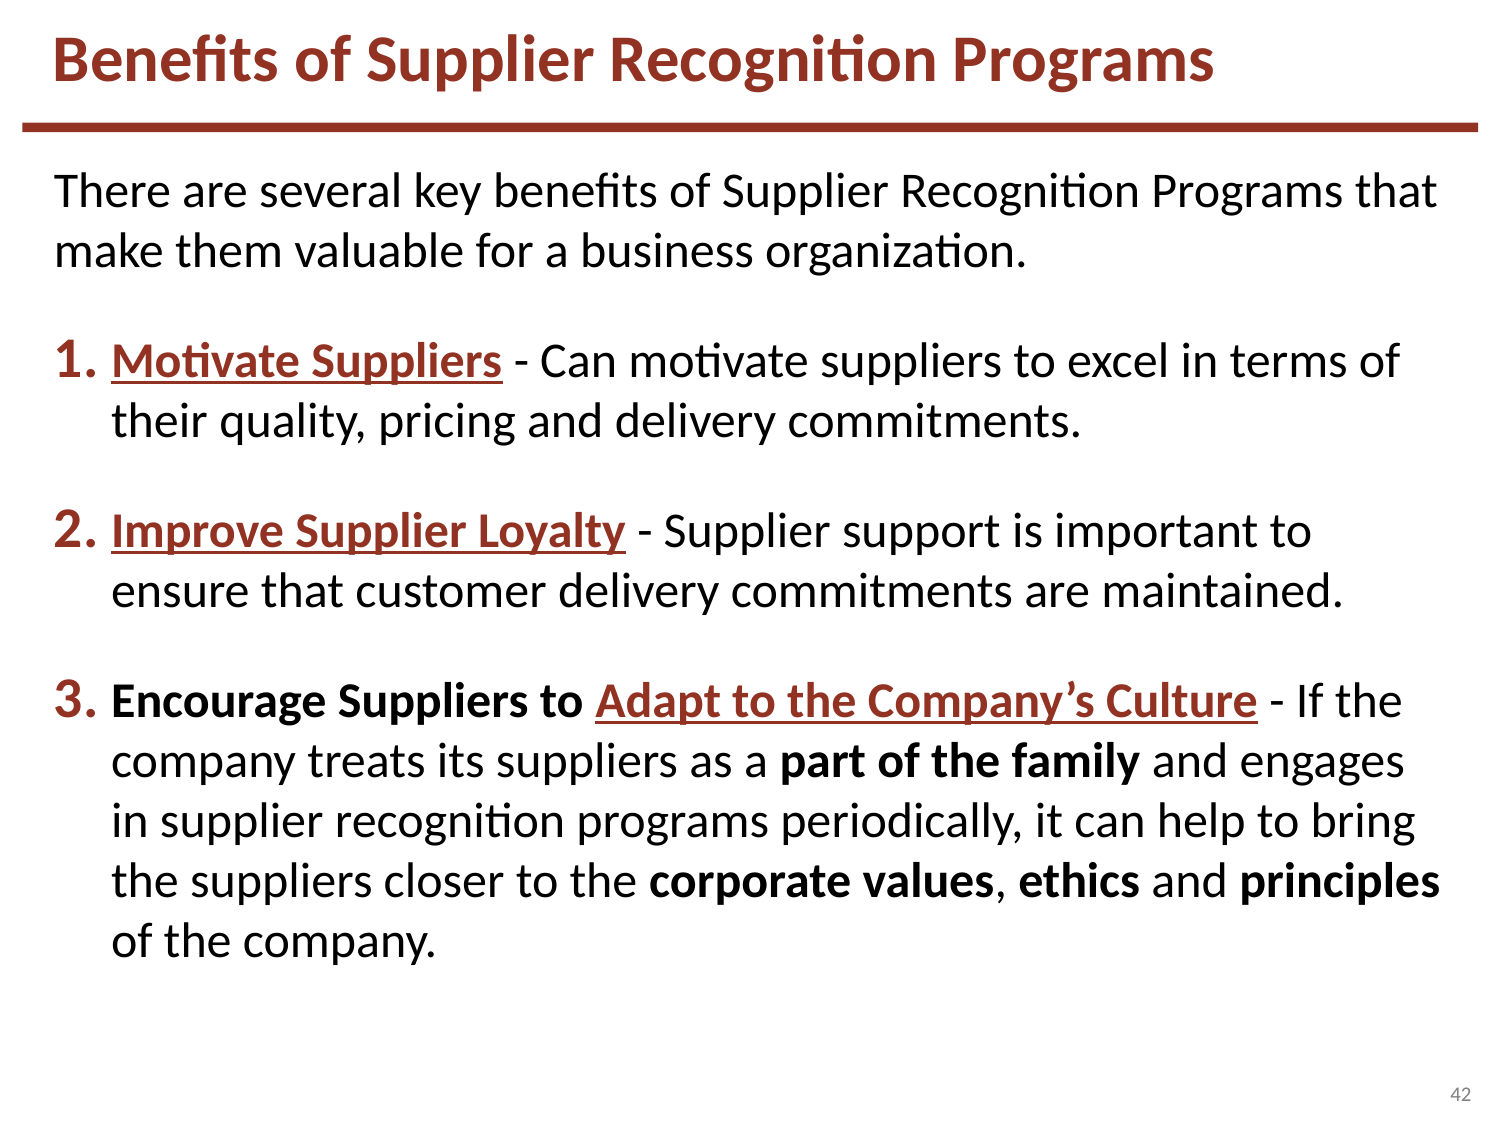

Benefits of Supplier Recognition Programs
There are several key benefits of Supplier Recognition Programs that make them valuable for a business organization.
Motivate Suppliers - Can motivate suppliers to excel in terms of their quality, pricing and delivery commitments.
Improve Supplier Loyalty - Supplier support is important to ensure that customer delivery commitments are maintained.
Encourage Suppliers to Adapt to the Company’s Culture - If the company treats its suppliers as a part of the family and engages in supplier recognition programs periodically, it can help to bring the suppliers closer to the corporate values, ethics and principles of the company.
42